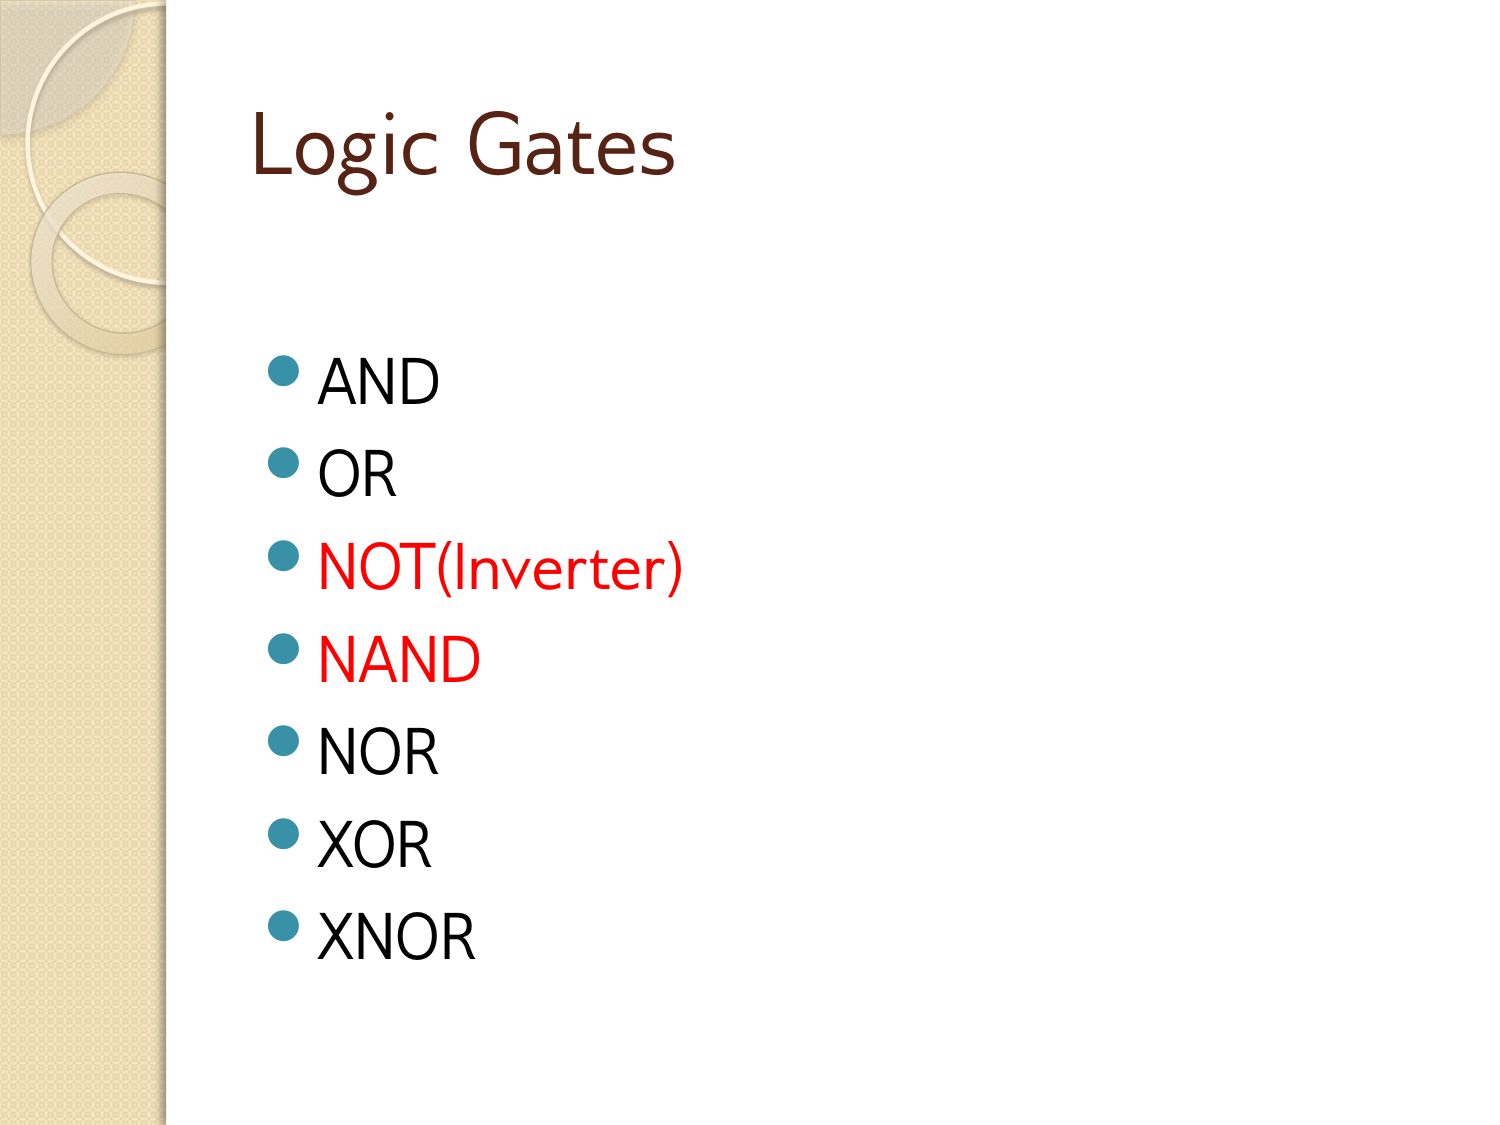

# Logic Gates

AND
OR
NOT(Inverter)
NAND
NOR
XOR
XNOR